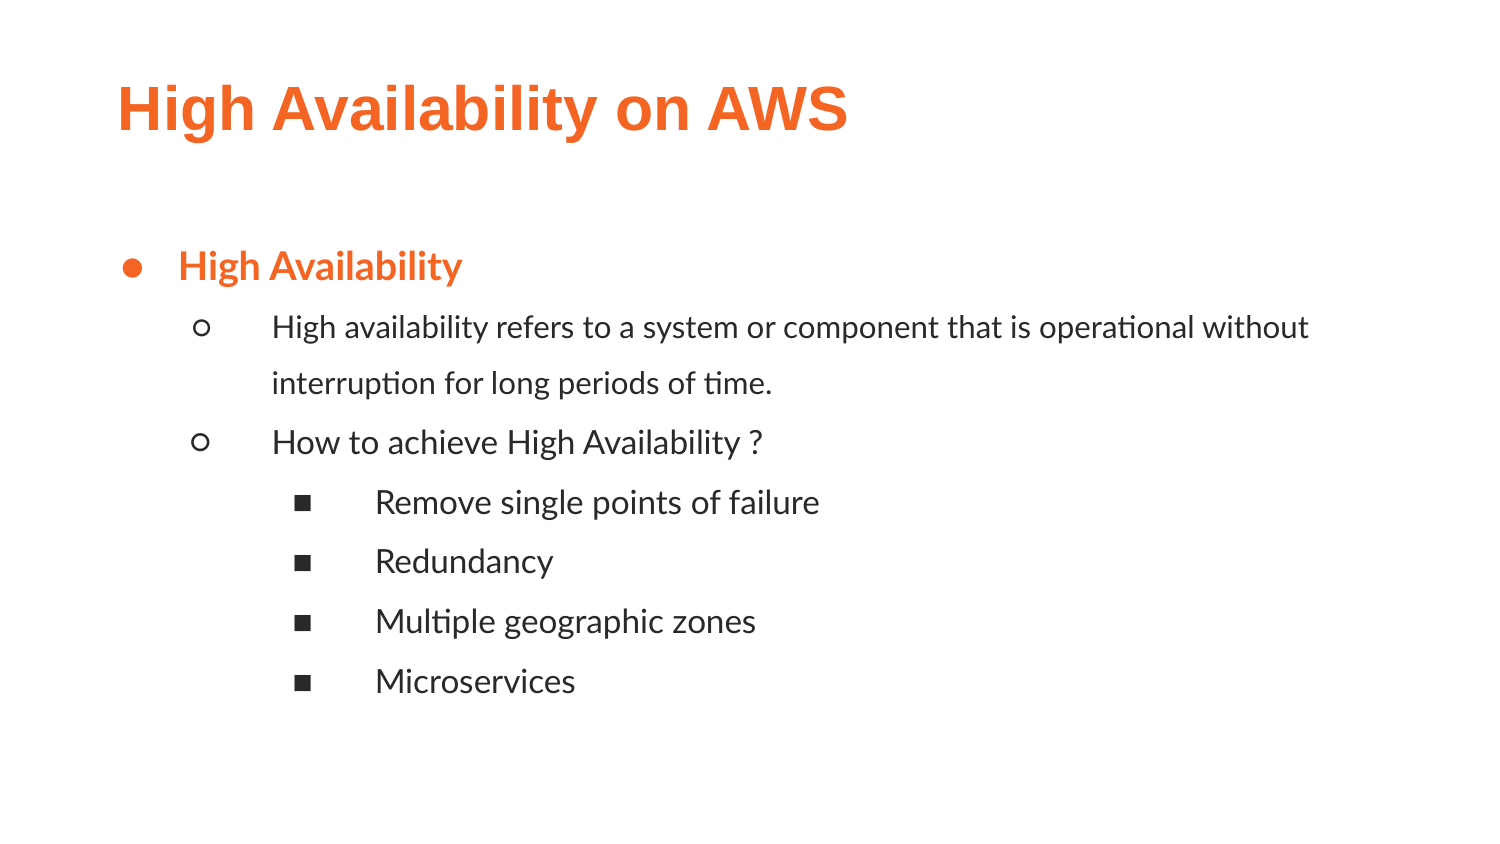

High Availability on AWS
High Availability
High availability refers to a system or component that is operational without interruption for long periods of time.
How to achieve High Availability ?
Remove single points of failure
Redundancy
Multiple geographic zones
Microservices